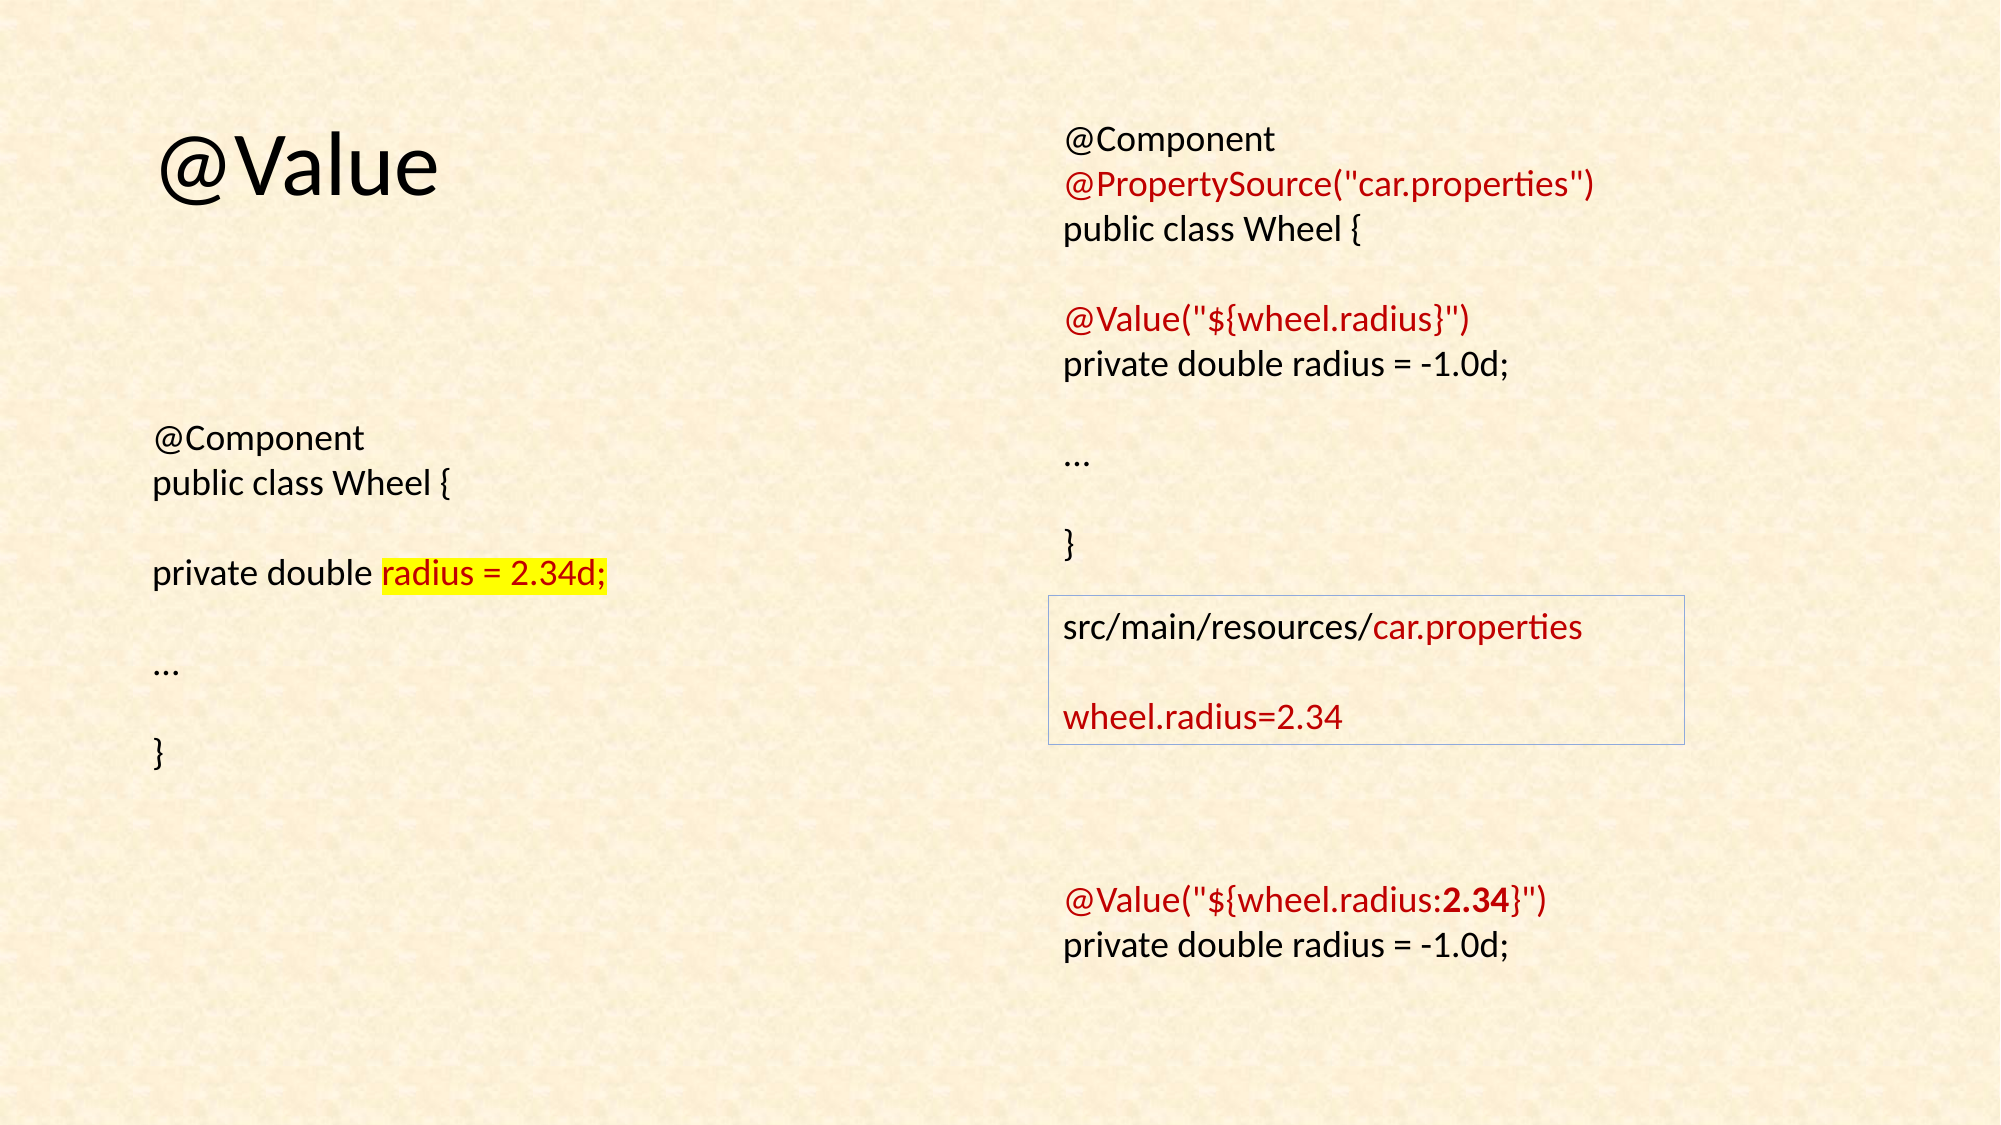

# @Value
@Component
@PropertySource("car.properties")
public class Wheel {

@Value("${wheel.radius}")
private double radius = -1.0d;
...

}
@Component
public class Wheel {
private double radius = 2.34d;

...
}
src/main/resources/car.properties

wheel.radius=2.34

@Value("${wheel.radius:2.34}")
private double radius = -1.0d;